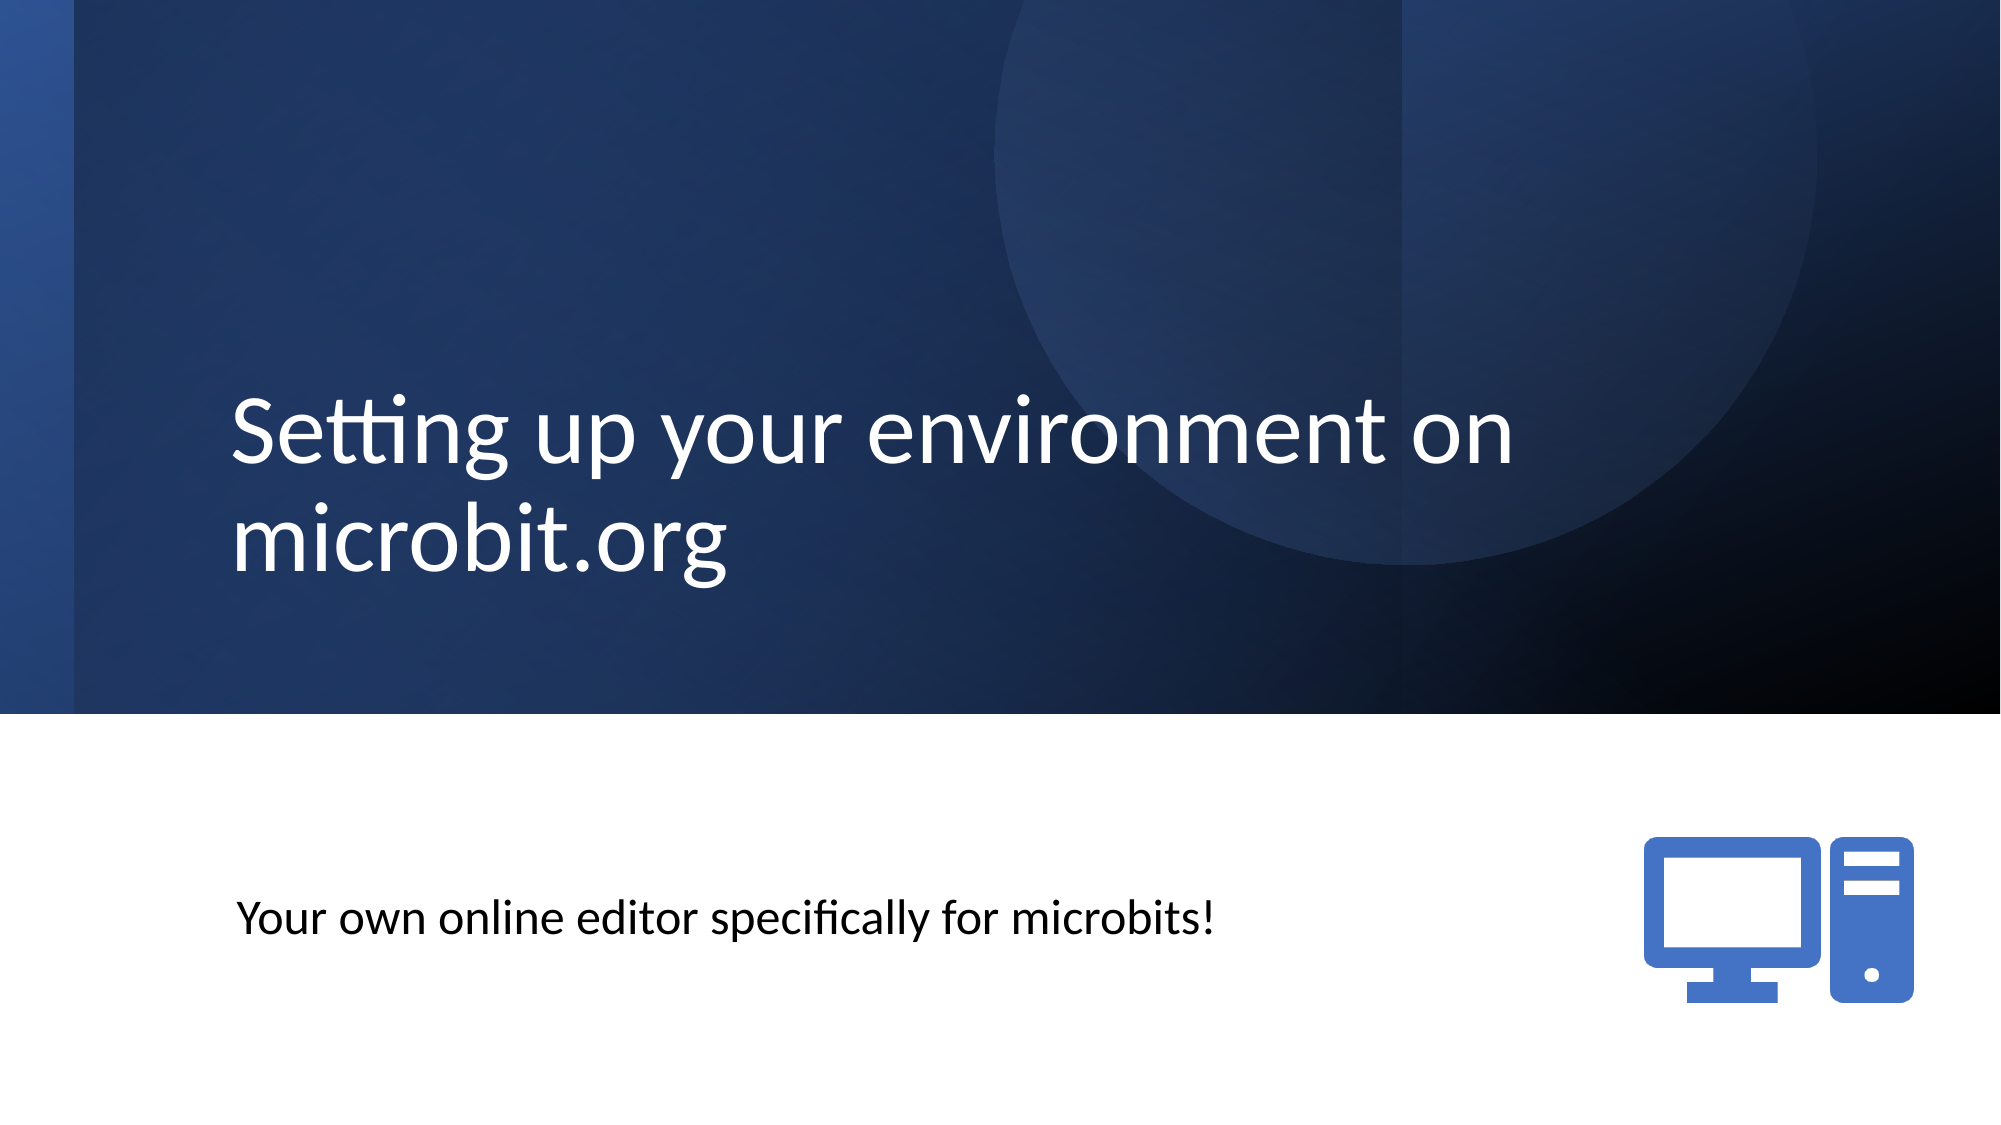

# Setting up your environment on microbit.org

Your own online editor specifically for microbits!